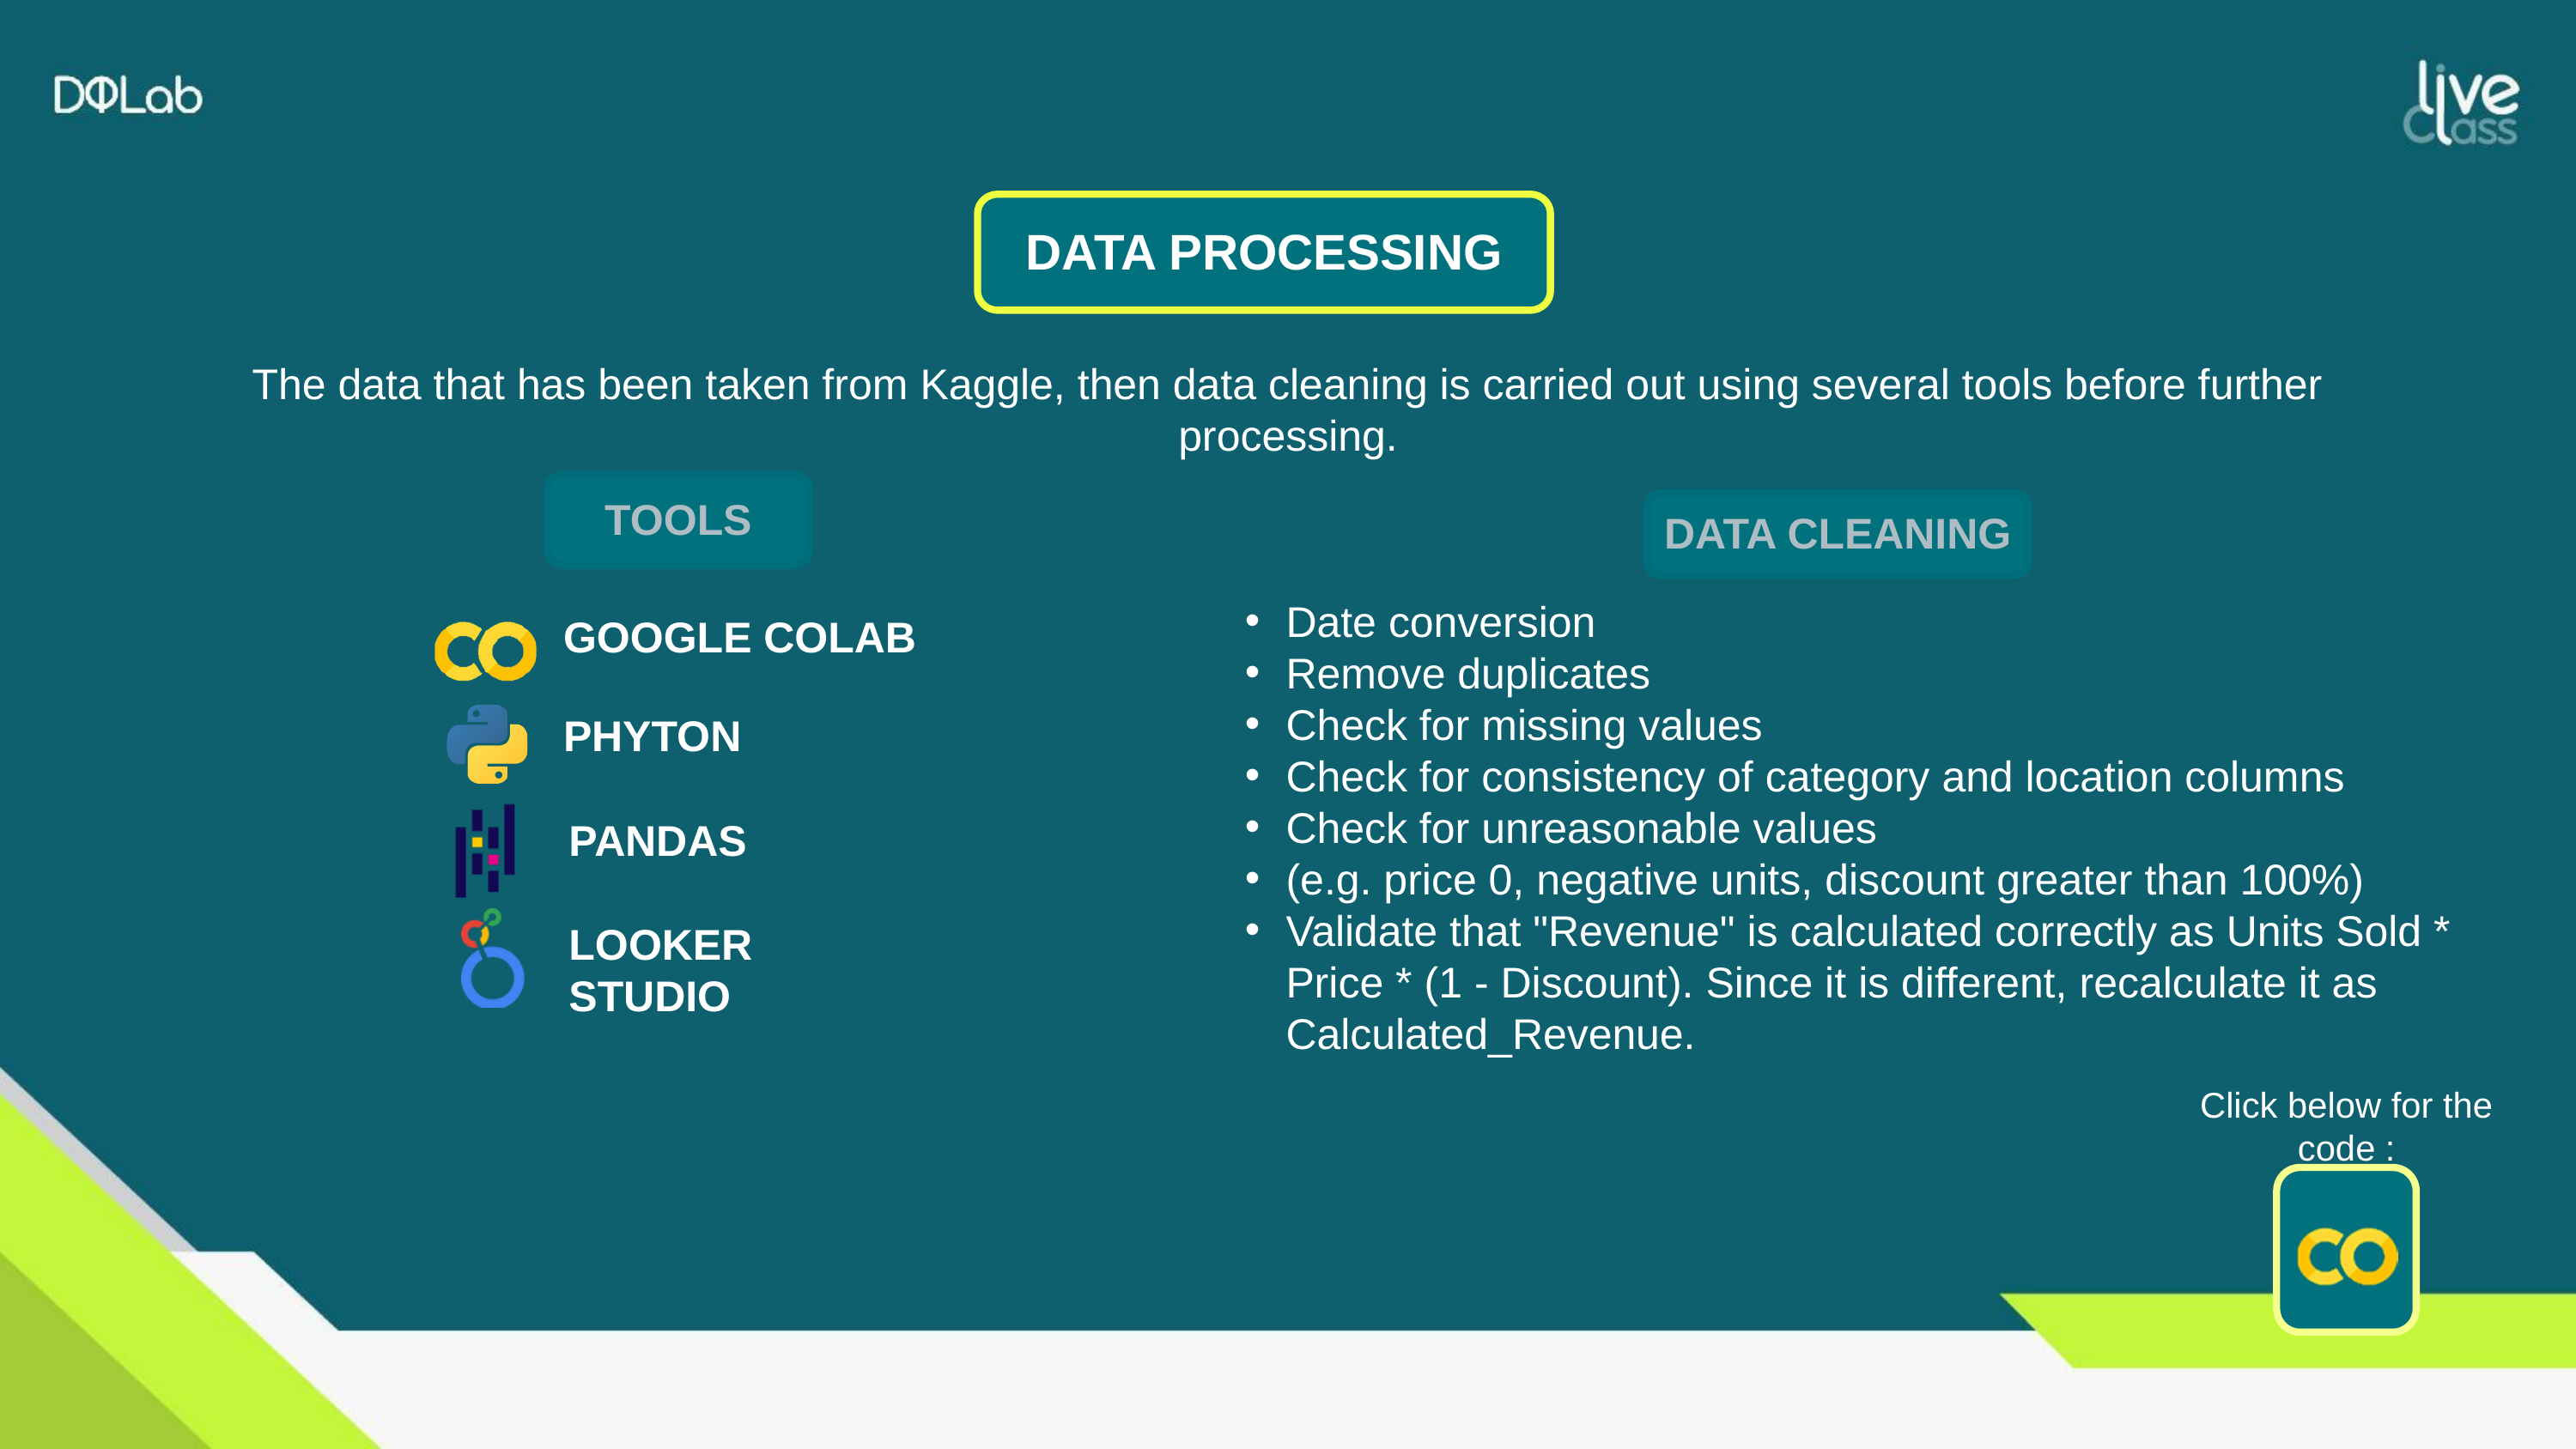

DATA PROCESSING

The data that has been taken from Kaggle, then data cleaning is carried out using several tools before further processing.

TOOLS

DATA CLEANING

Date conversion
Remove duplicates
Check for missing values
Check for consistency of category and location columns
Check for unreasonable values ​​
(e.g. price 0, negative units, discount greater than 100%)
Validate that "Revenue" is calculated correctly as Units Sold * Price * (1 - Discount). Since it is different, recalculate it as Calculated_Revenue.

GOOGLE COLAB

PHYTON

PANDAS

LOOKER STUDIO

Click below for the code :